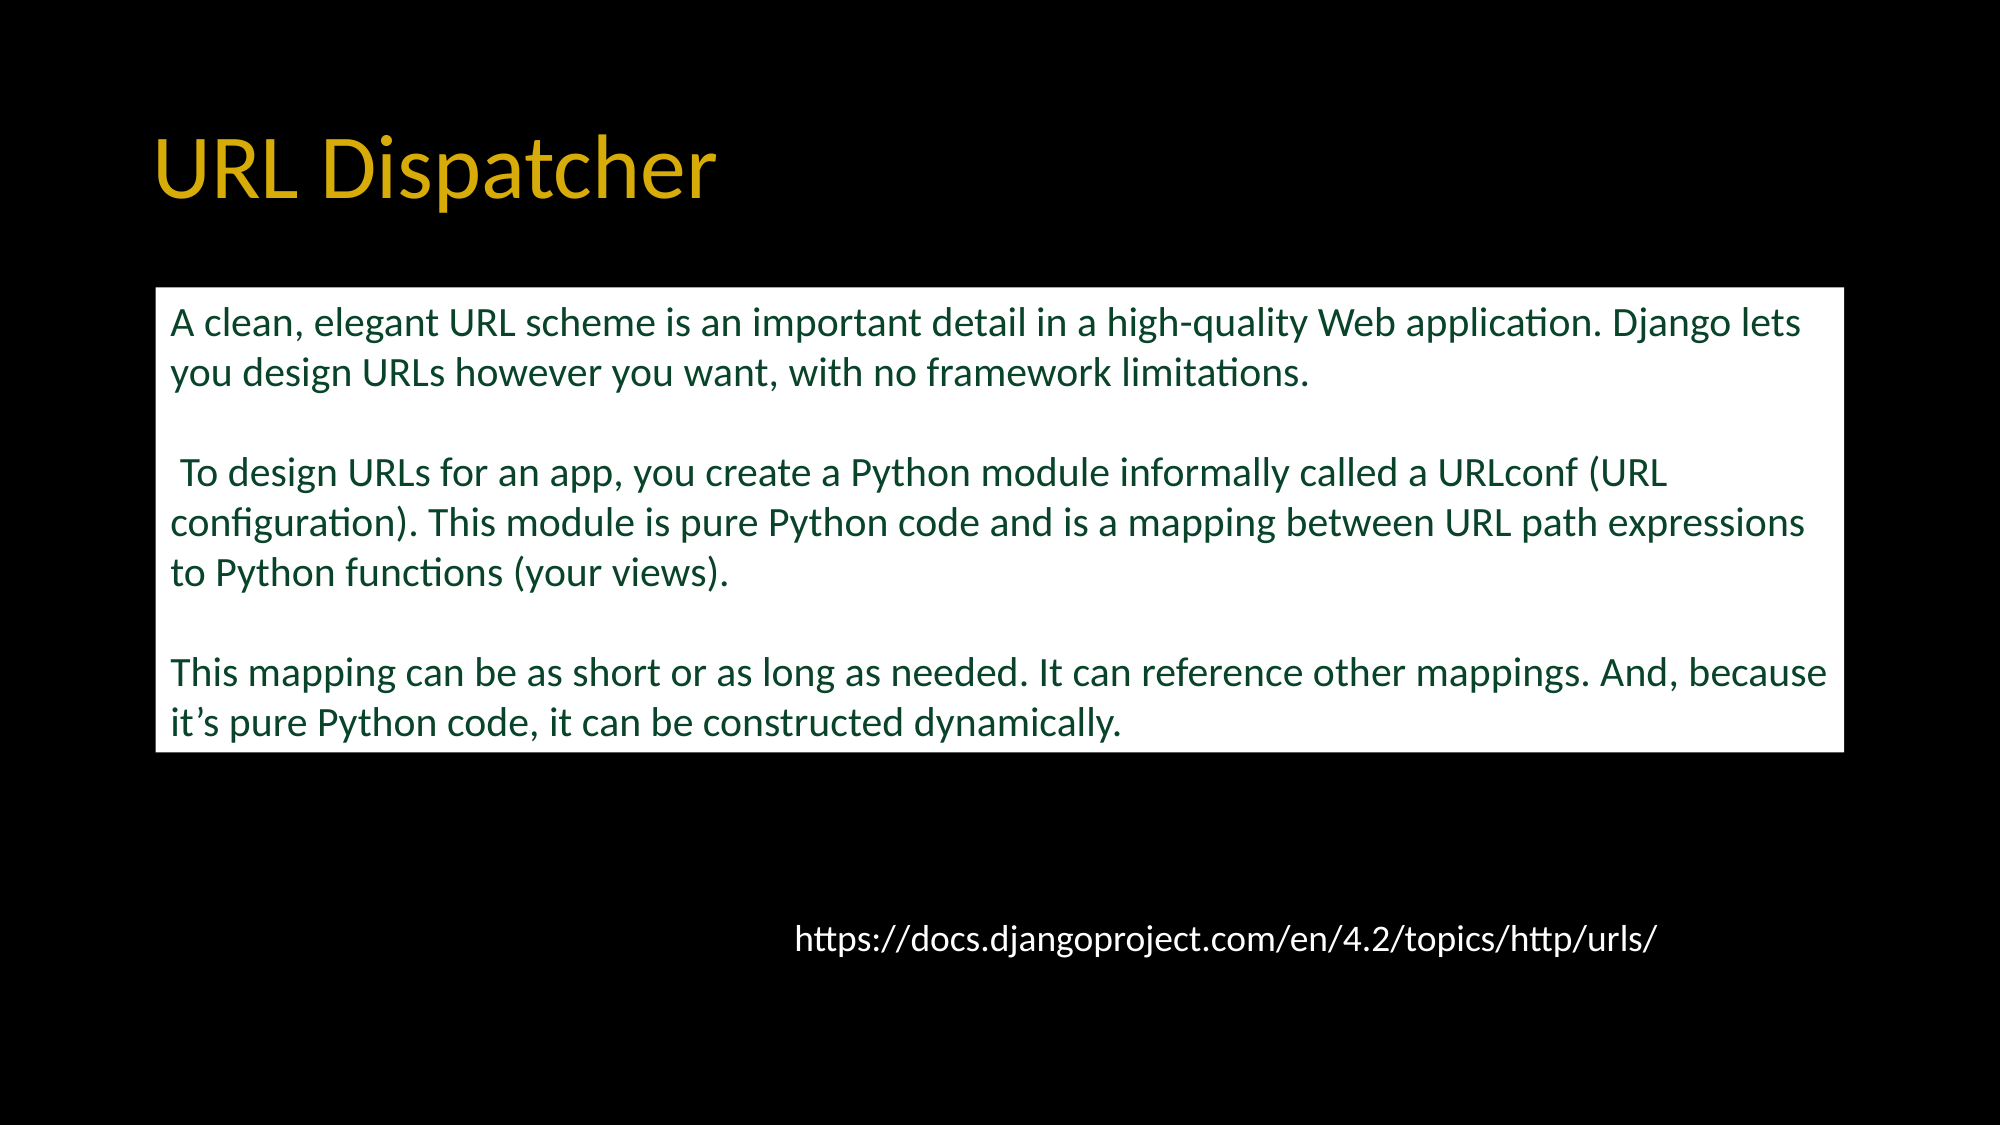

# URL Dispatcher
A clean, elegant URL scheme is an important detail in a high-quality Web application. Django lets you design URLs however you want, with no framework limitations.

 To design URLs for an app, you create a Python module informally called a URLconf (URL configuration). This module is pure Python code and is a mapping between URL path expressions to Python functions (your views).

This mapping can be as short or as long as needed. It can reference other mappings. And, because it’s pure Python code, it can be constructed dynamically.
https://docs.djangoproject.com/en/4.2/topics/http/urls/